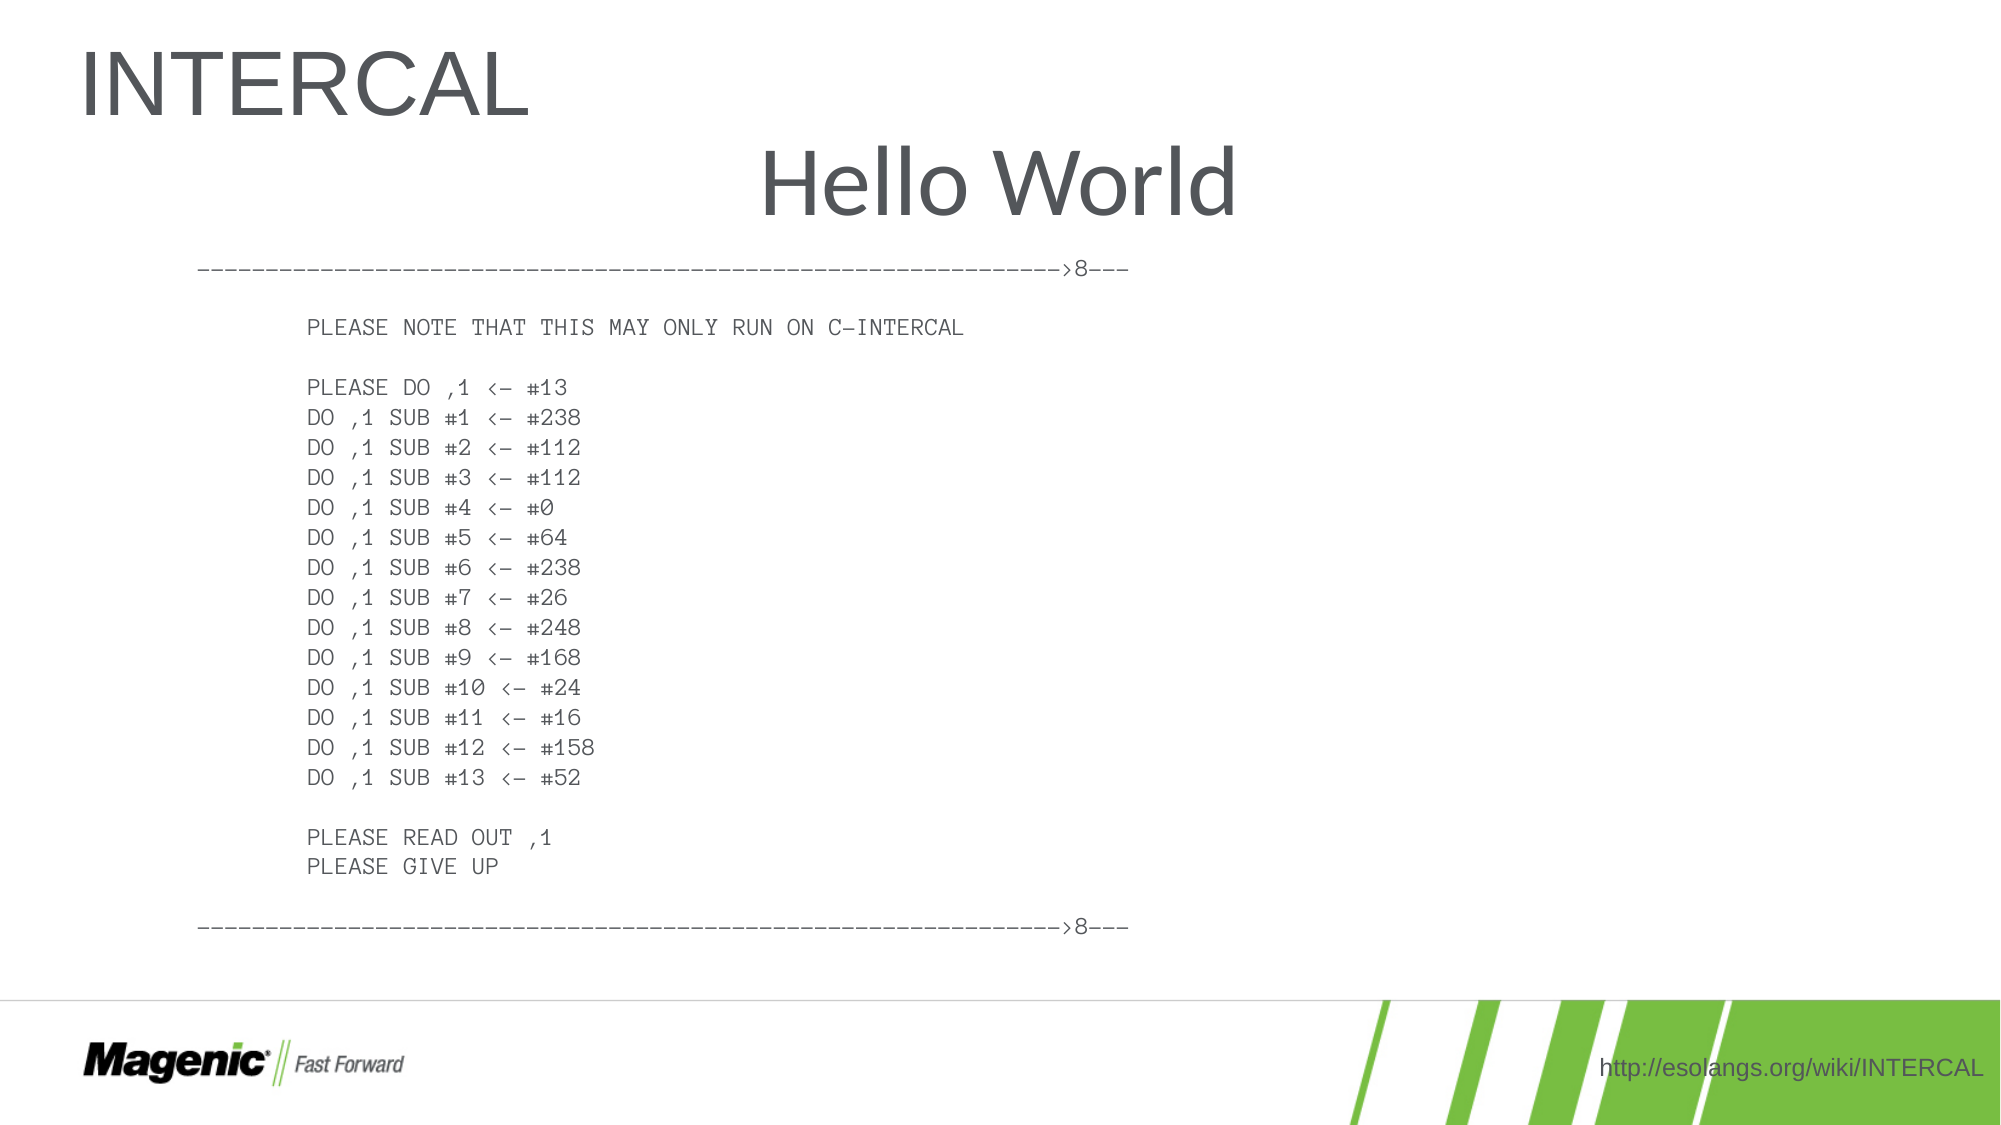

# INTERCAL
Hello World
--------------------------------------------------------------->8---

        PLEASE NOTE THAT THIS MAY ONLY RUN ON C-INTERCAL

        PLEASE DO ,1 <- #13
        DO ,1 SUB #1 <- #238
        DO ,1 SUB #2 <- #112
        DO ,1 SUB #3 <- #112
        DO ,1 SUB #4 <- #0
        DO ,1 SUB #5 <- #64
        DO ,1 SUB #6 <- #238
        DO ,1 SUB #7 <- #26
        DO ,1 SUB #8 <- #248
        DO ,1 SUB #9 <- #168
        DO ,1 SUB #10 <- #24
        DO ,1 SUB #11 <- #16
        DO ,1 SUB #12 <- #158
        DO ,1 SUB #13 <- #52

        PLEASE READ OUT ,1
        PLEASE GIVE UP

--------------------------------------------------------------->8---
http://esolangs.org/wiki/INTERCAL